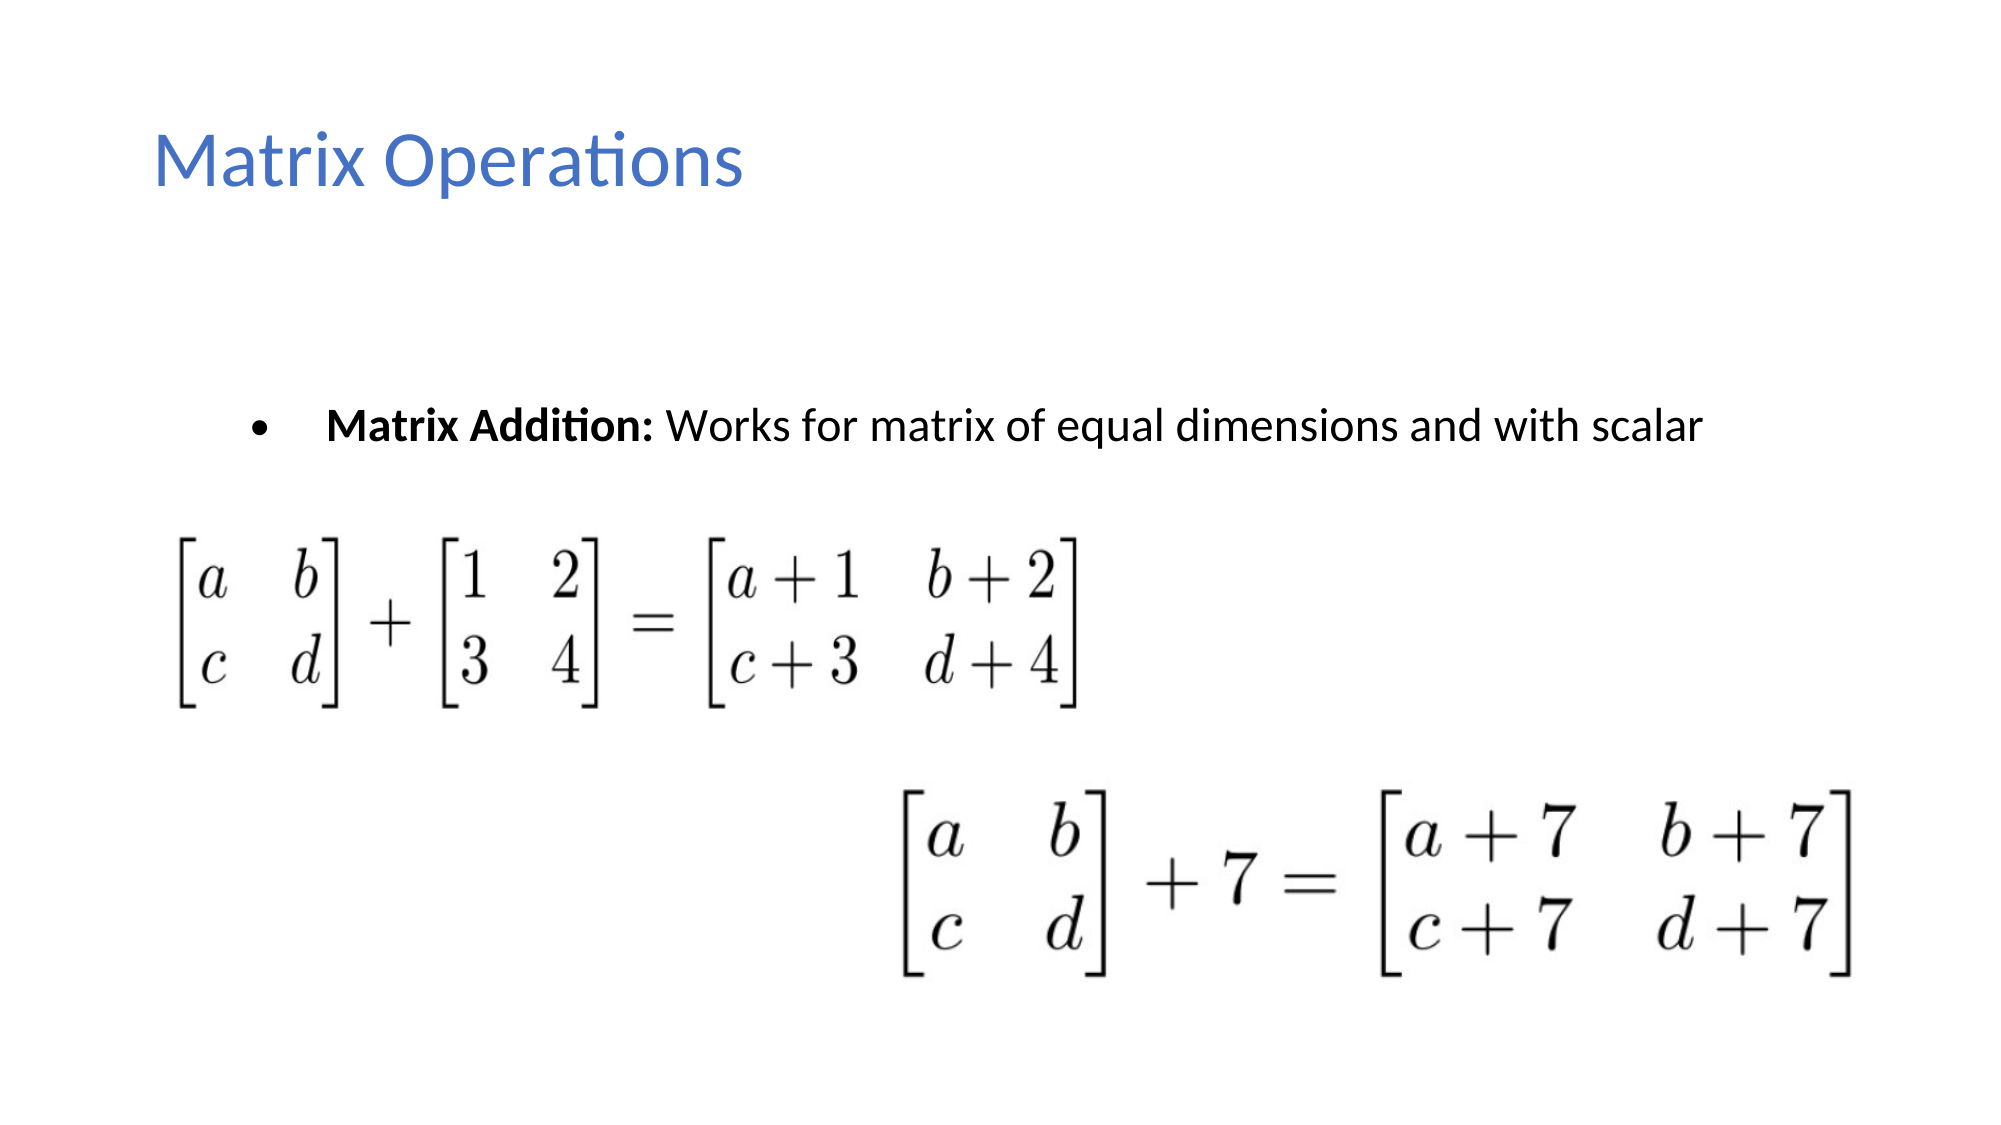

Matrix Operations
•
Matrix Addition: Works for matrix of equal dimensions and with scalar